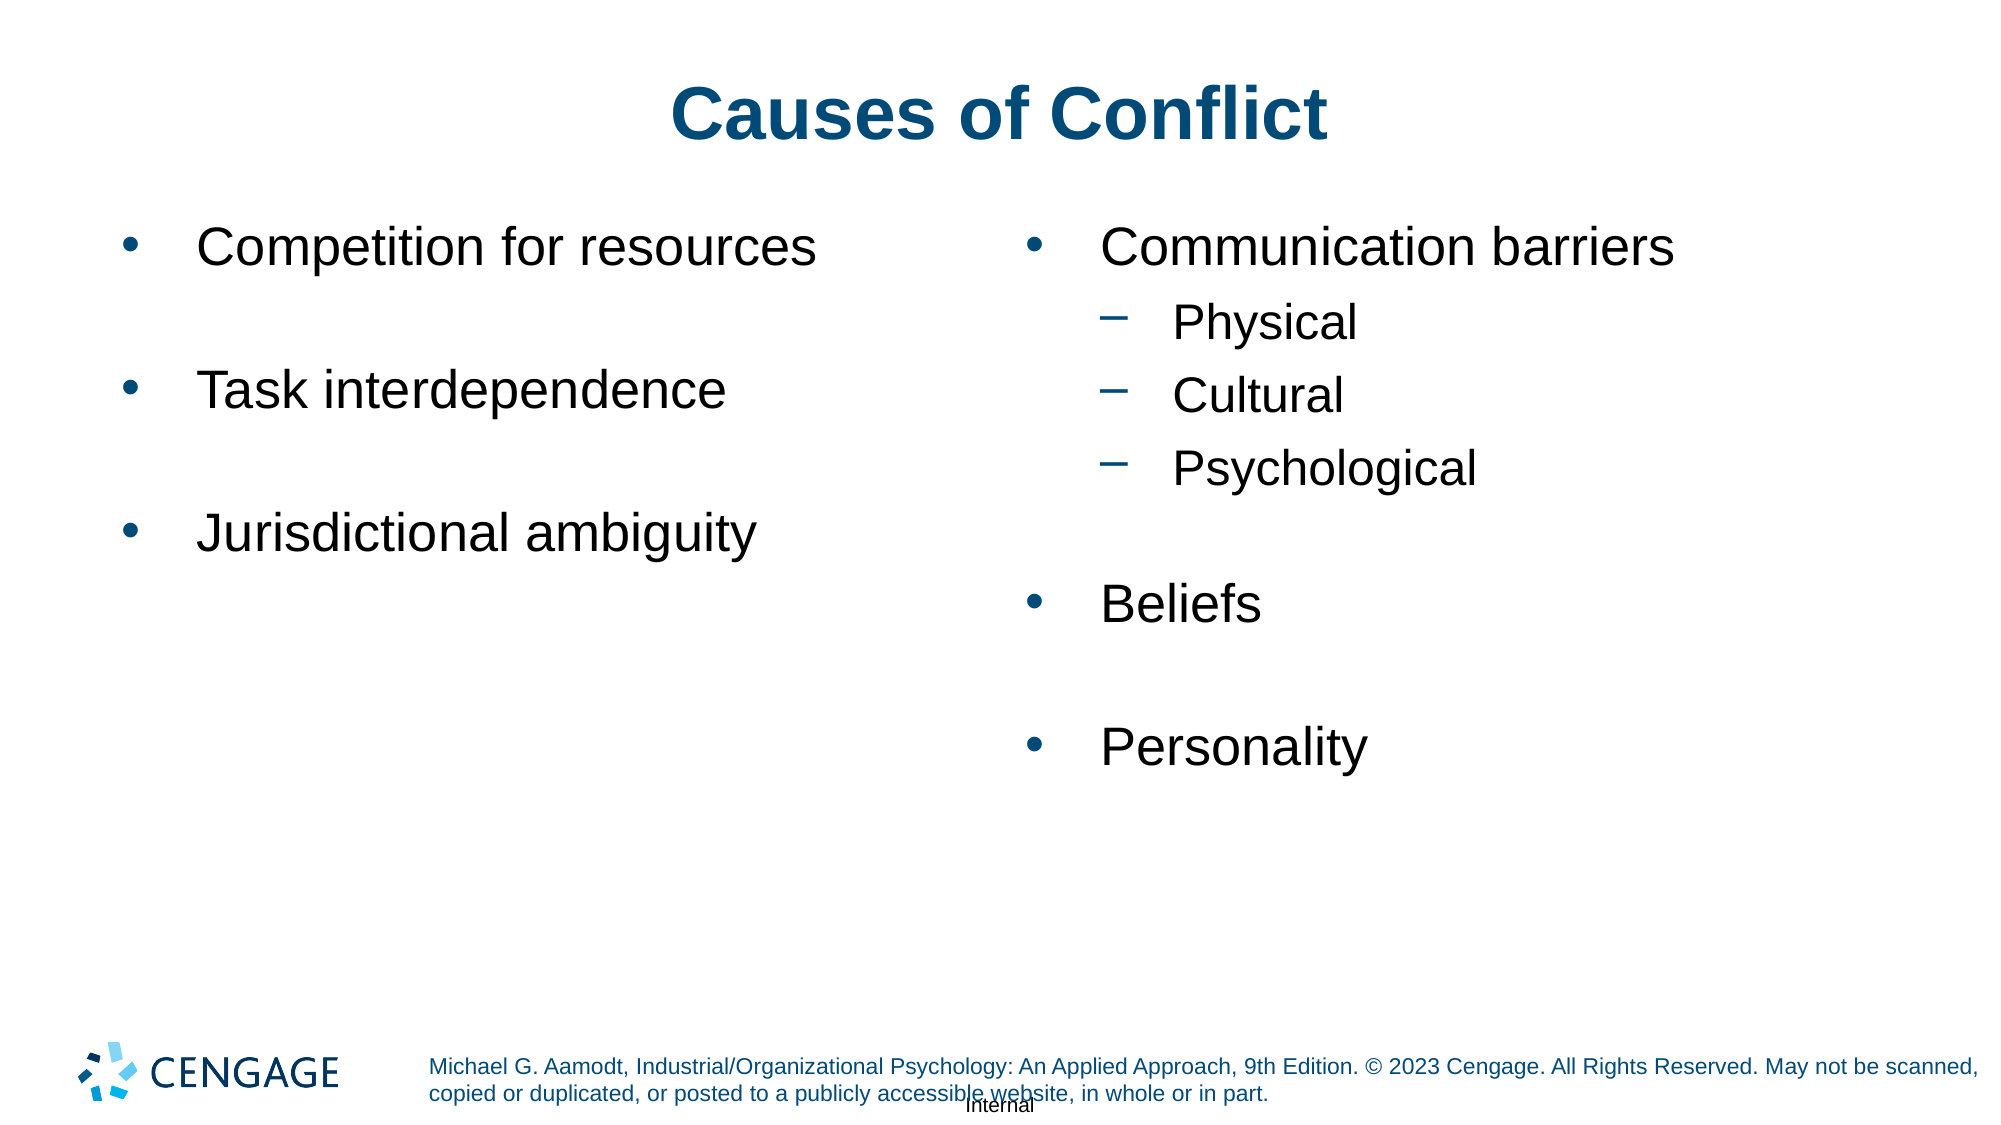

# Causes of Conflict
Competition for resources
Task interdependence
Jurisdictional ambiguity

Communication barriers
Physical
Cultural
Psychological
Beliefs
Personality